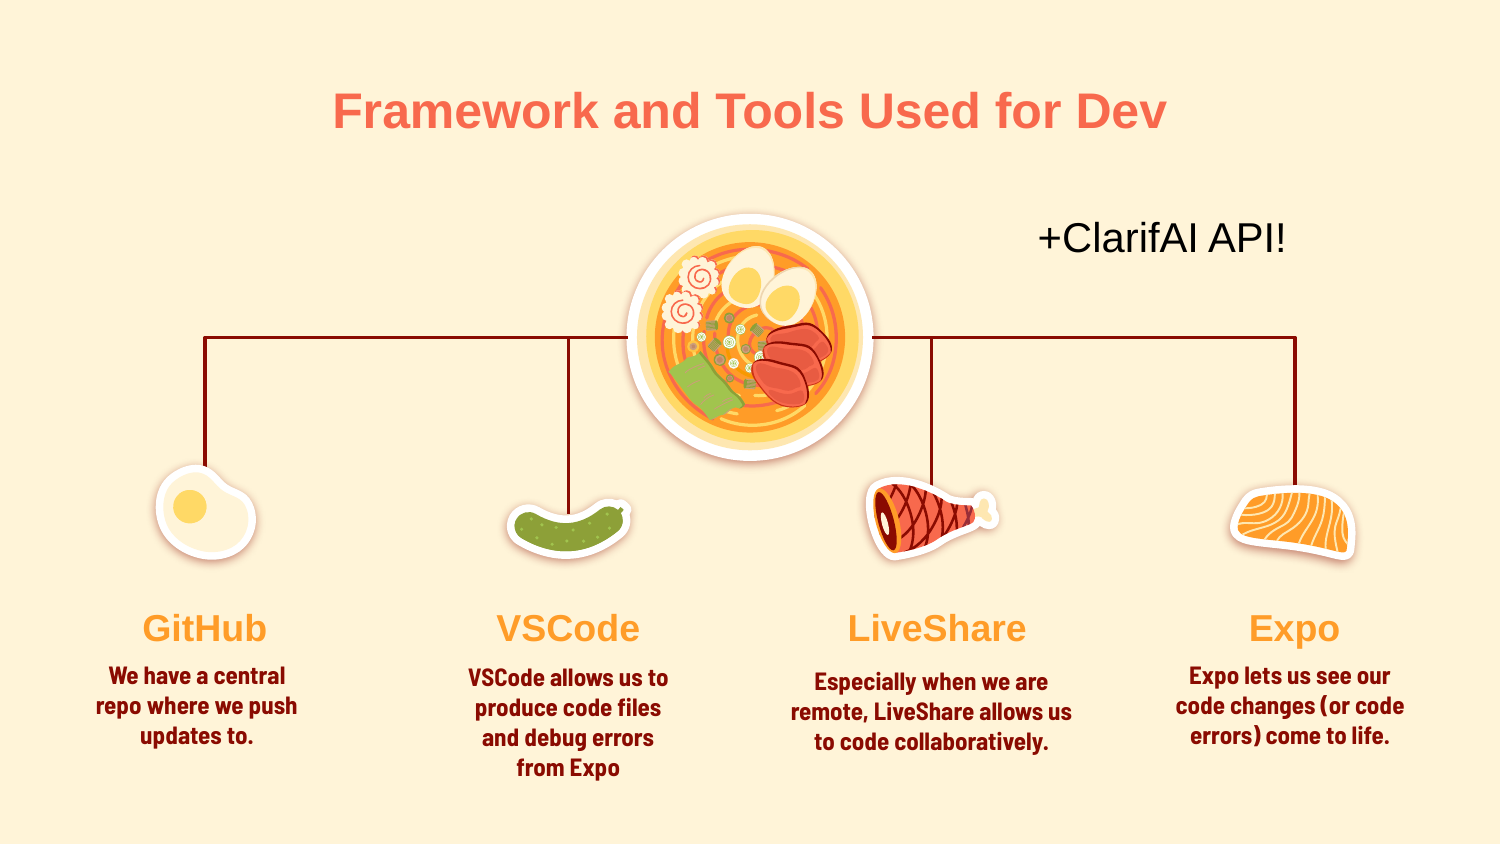

# Framework and Tools Used for Dev
+ClarifAI API!

VSCode
VSCode allows us to produce code files and debug errors from Expo
LiveShare
Especially when we are remote, LiveShare allows us to code collaboratively.
GitHub
We have a central repo where we push updates to.
Expo
Expo lets us see our code changes (or code errors) come to life.